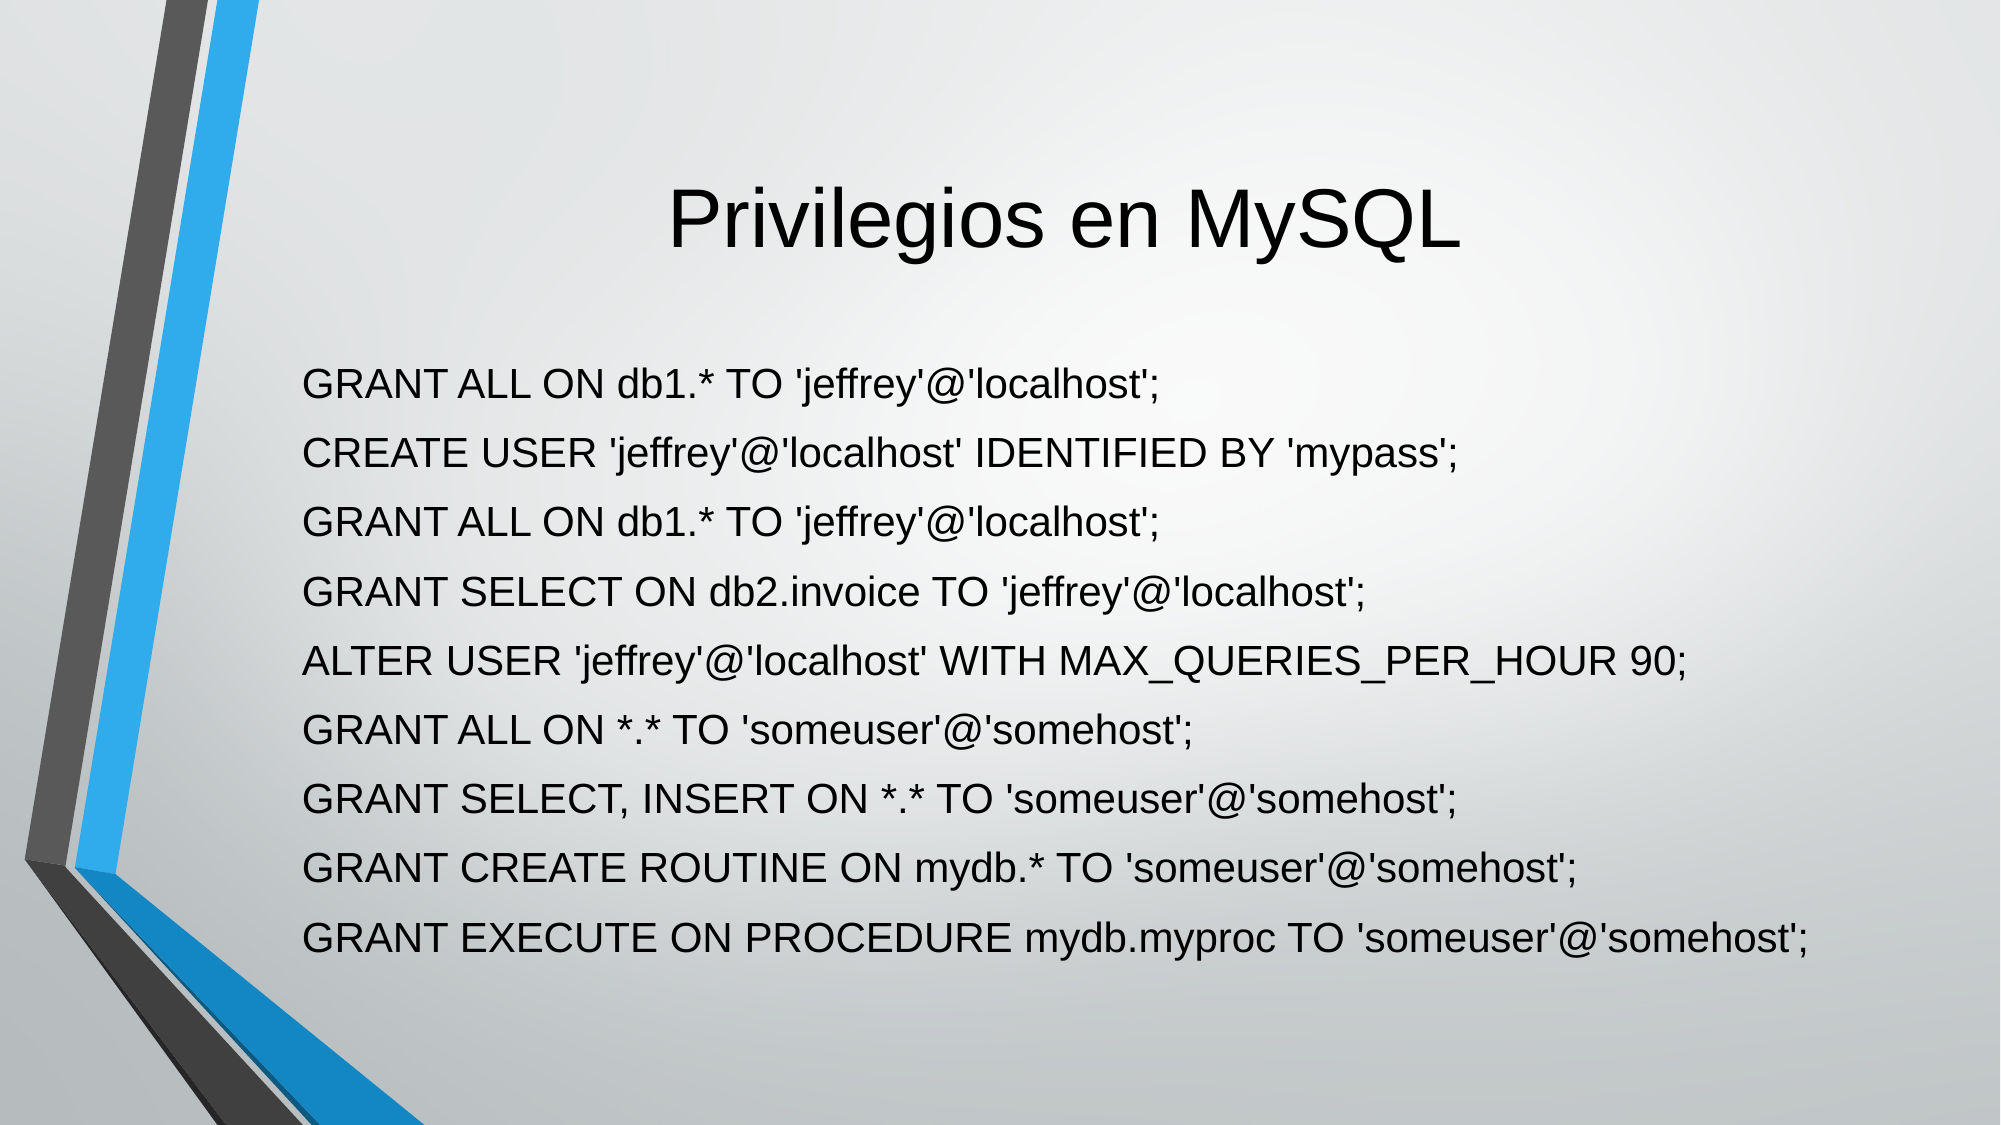

# Privilegios en MySQL
GRANT ALL ON db1.* TO 'jeffrey'@'localhost';
CREATE USER 'jeffrey'@'localhost' IDENTIFIED BY 'mypass';
GRANT ALL ON db1.* TO 'jeffrey'@'localhost';
GRANT SELECT ON db2.invoice TO 'jeffrey'@'localhost';
ALTER USER 'jeffrey'@'localhost' WITH MAX_QUERIES_PER_HOUR 90;
GRANT ALL ON *.* TO 'someuser'@'somehost';
GRANT SELECT, INSERT ON *.* TO 'someuser'@'somehost';
GRANT CREATE ROUTINE ON mydb.* TO 'someuser'@'somehost';
GRANT EXECUTE ON PROCEDURE mydb.myproc TO 'someuser'@'somehost';